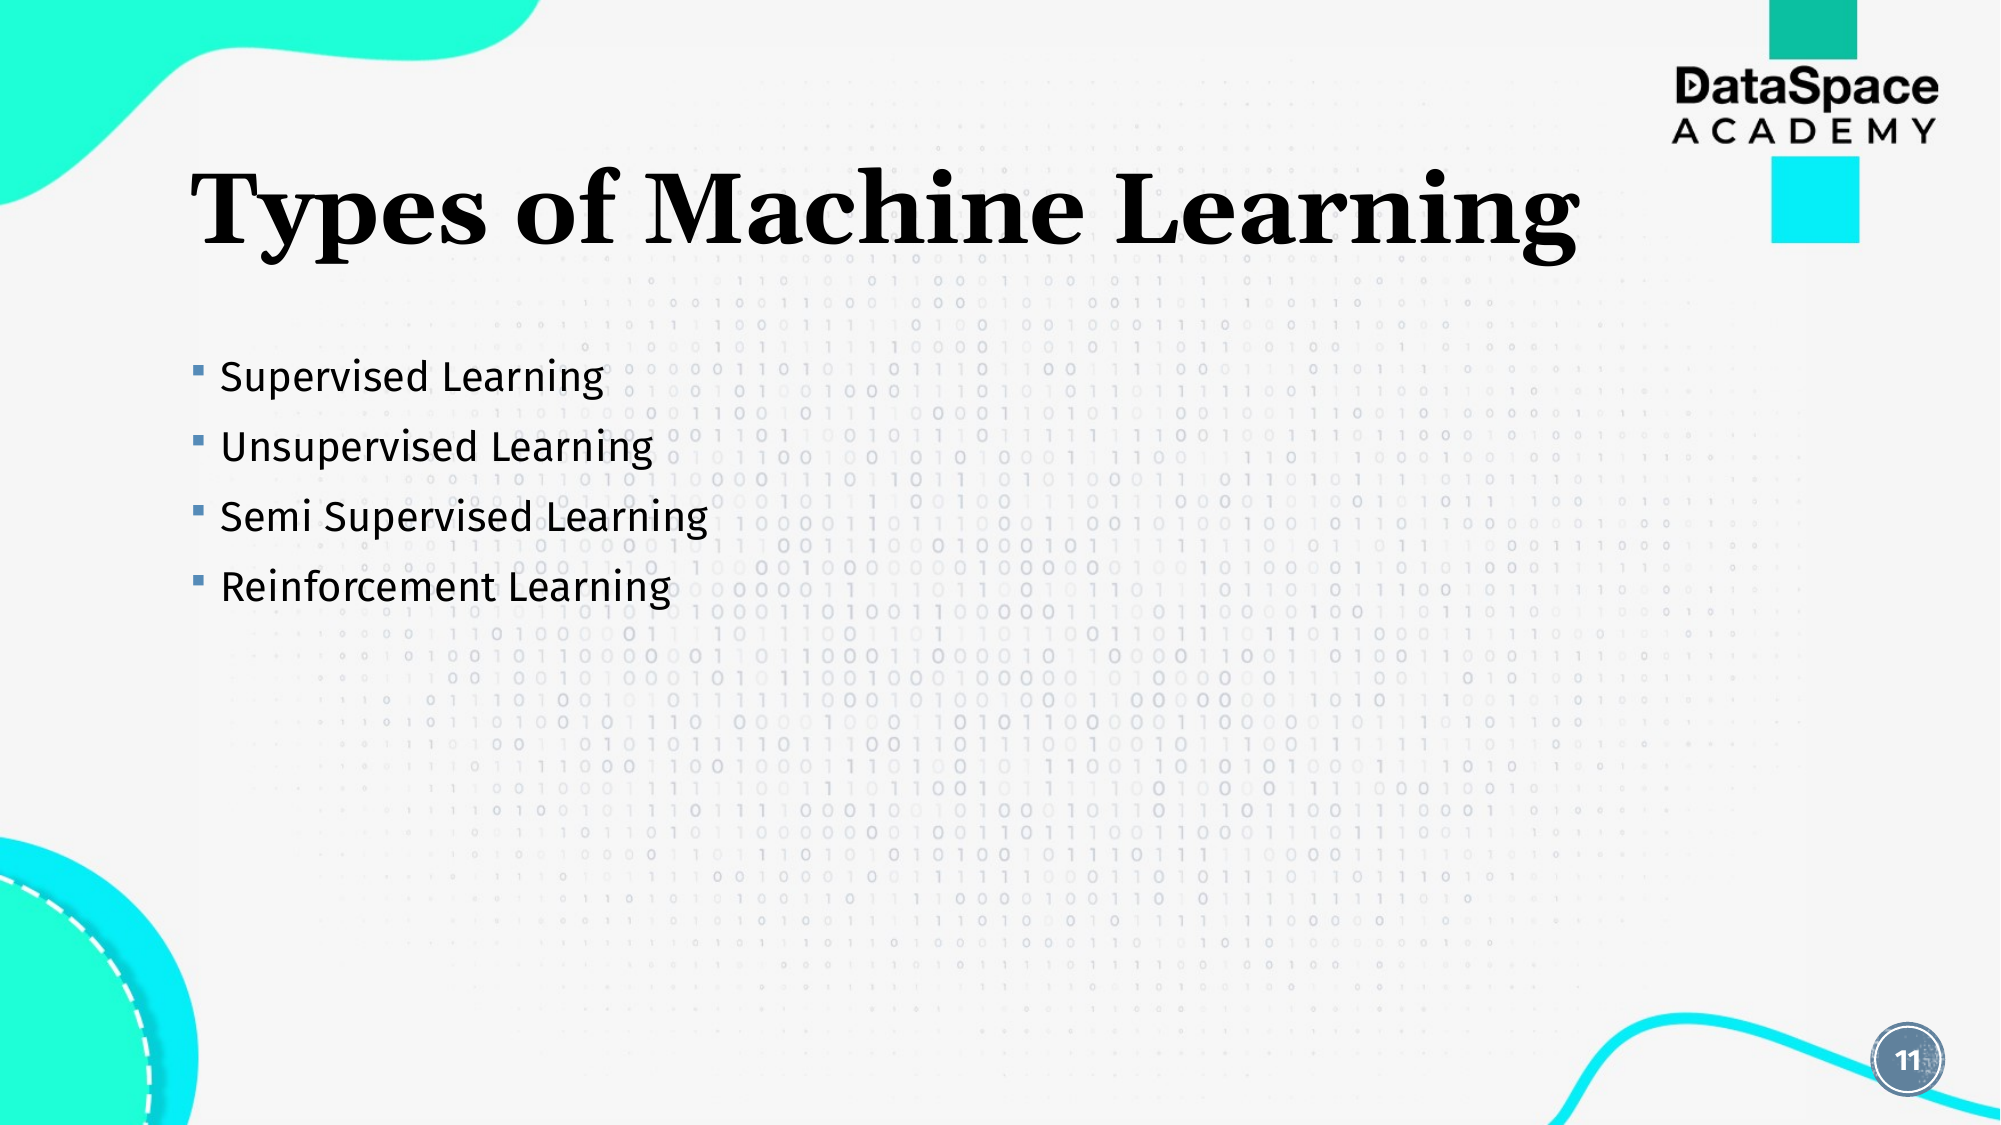

# Types of Machine Learning
Supervised Learning
Unsupervised Learning
Semi Supervised Learning
Reinforcement Learning
11